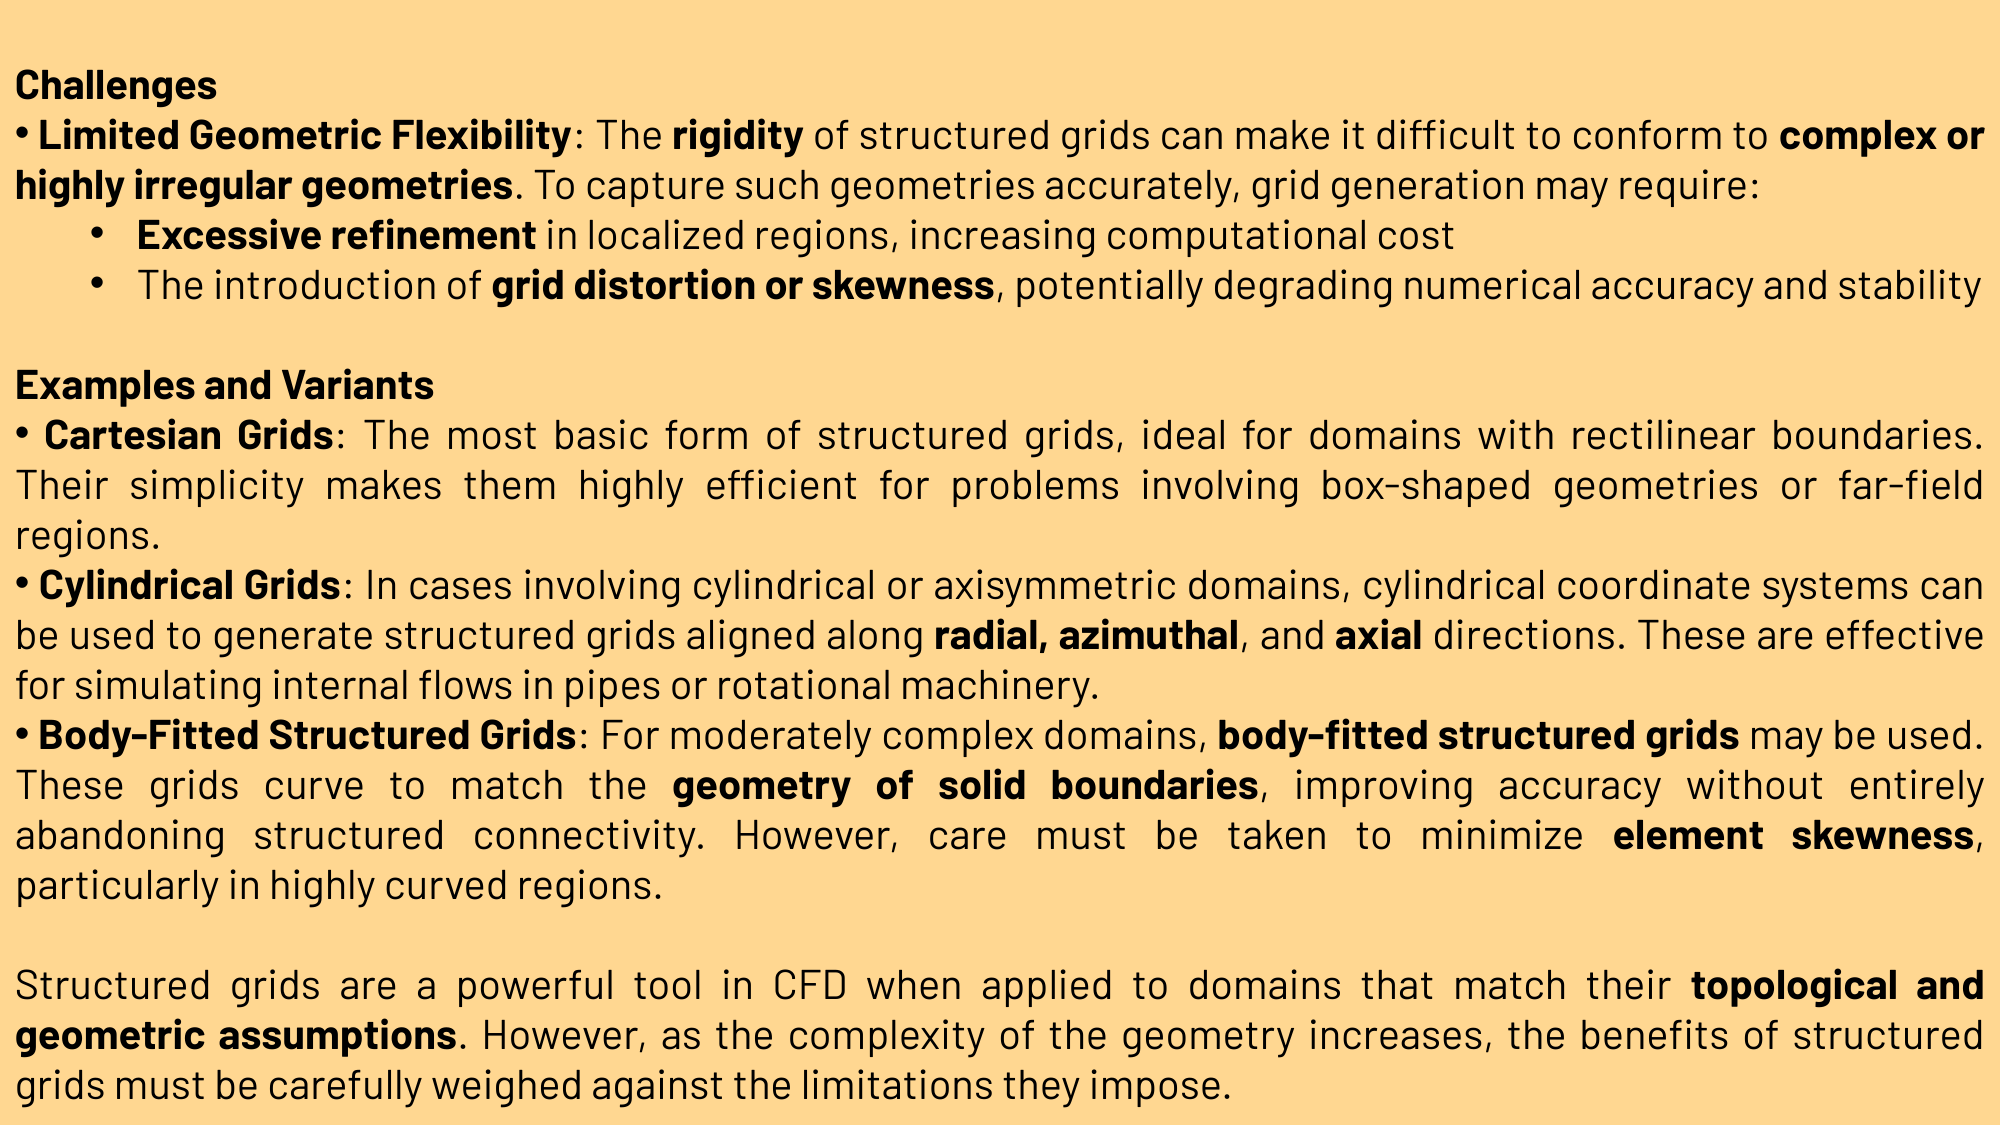

Challenges
 Limited Geometric Flexibility: The rigidity of structured grids can make it difficult to conform to complex or highly irregular geometries. To capture such geometries accurately, grid generation may require:
Excessive refinement in localized regions, increasing computational cost
The introduction of grid distortion or skewness, potentially degrading numerical accuracy and stability

Examples and Variants
 Cartesian Grids: The most basic form of structured grids, ideal for domains with rectilinear boundaries. Their simplicity makes them highly efficient for problems involving box-shaped geometries or far-field regions.
 Cylindrical Grids: In cases involving cylindrical or axisymmetric domains, cylindrical coordinate systems can be used to generate structured grids aligned along radial, azimuthal, and axial directions. These are effective for simulating internal flows in pipes or rotational machinery.
 Body-Fitted Structured Grids: For moderately complex domains, body-fitted structured grids may be used. These grids curve to match the geometry of solid boundaries, improving accuracy without entirely abandoning structured connectivity. However, care must be taken to minimize element skewness, particularly in highly curved regions.

Structured grids are a powerful tool in CFD when applied to domains that match their topological and geometric assumptions. However, as the complexity of the geometry increases, the benefits of structured grids must be carefully weighed against the limitations they impose.